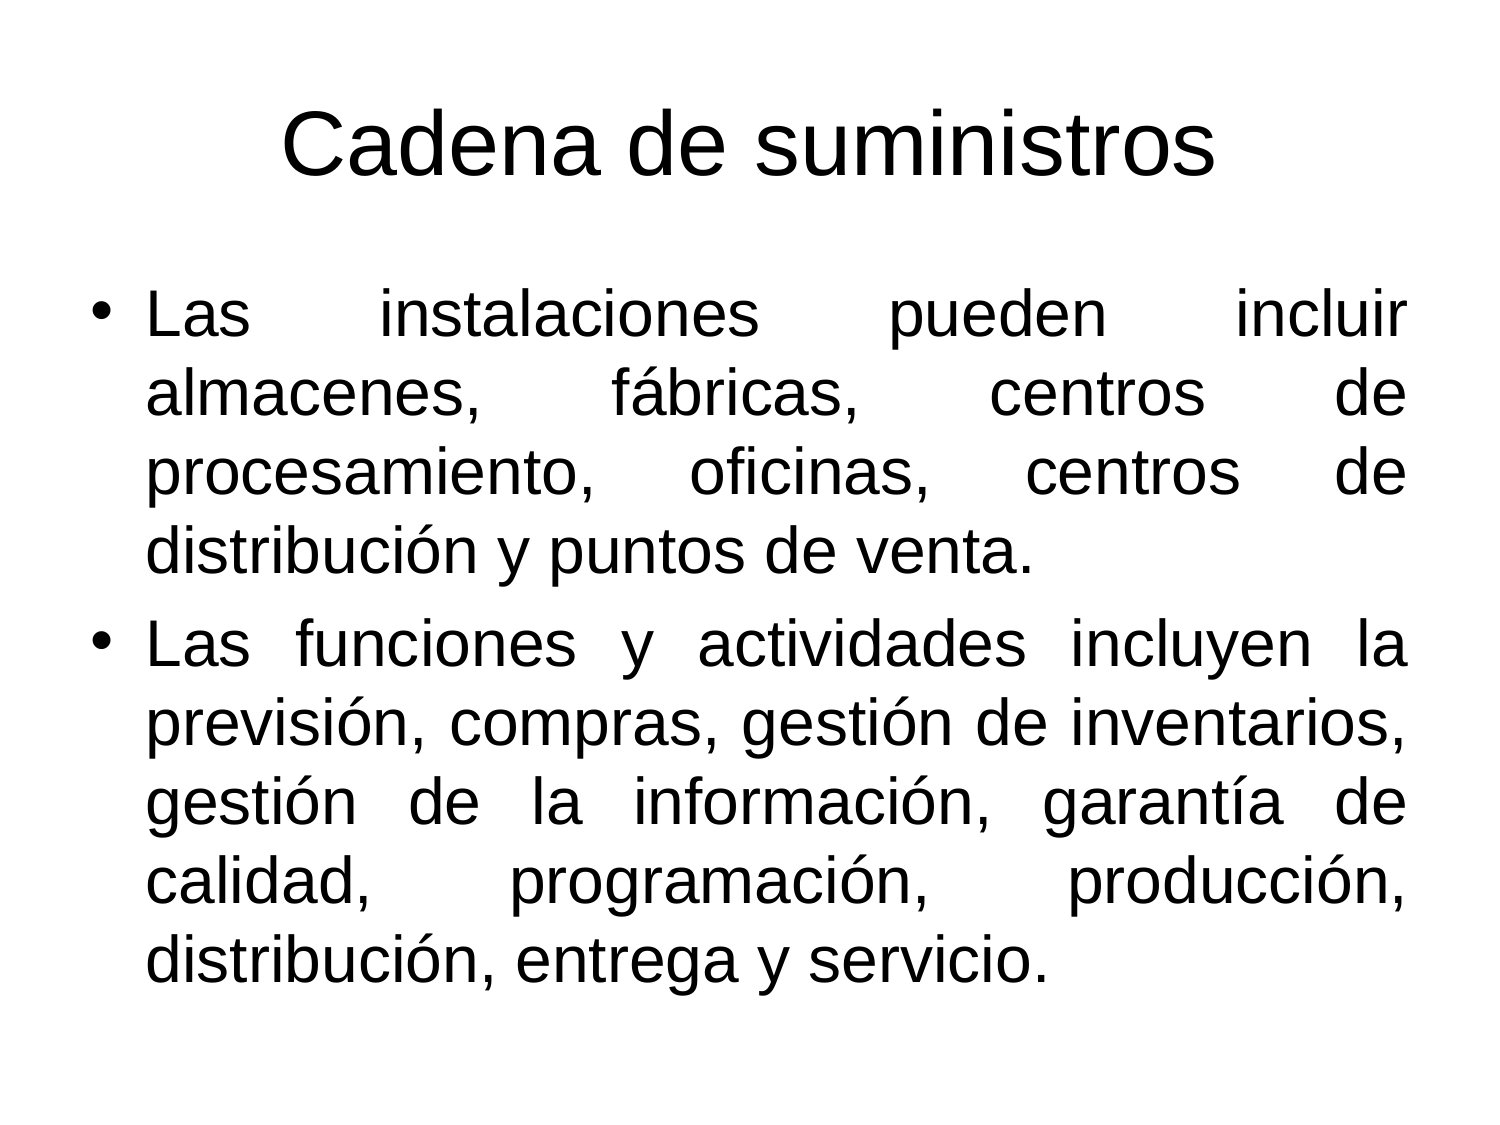

# Cadena de suministros
Las instalaciones pueden incluir almacenes, fábricas, centros de procesamiento, oficinas, centros de distribución y puntos de venta.
Las funciones y actividades incluyen la previsión, compras, gestión de inventarios, gestión de la información, garantía de calidad, programación, producción, distribución, entrega y servicio.